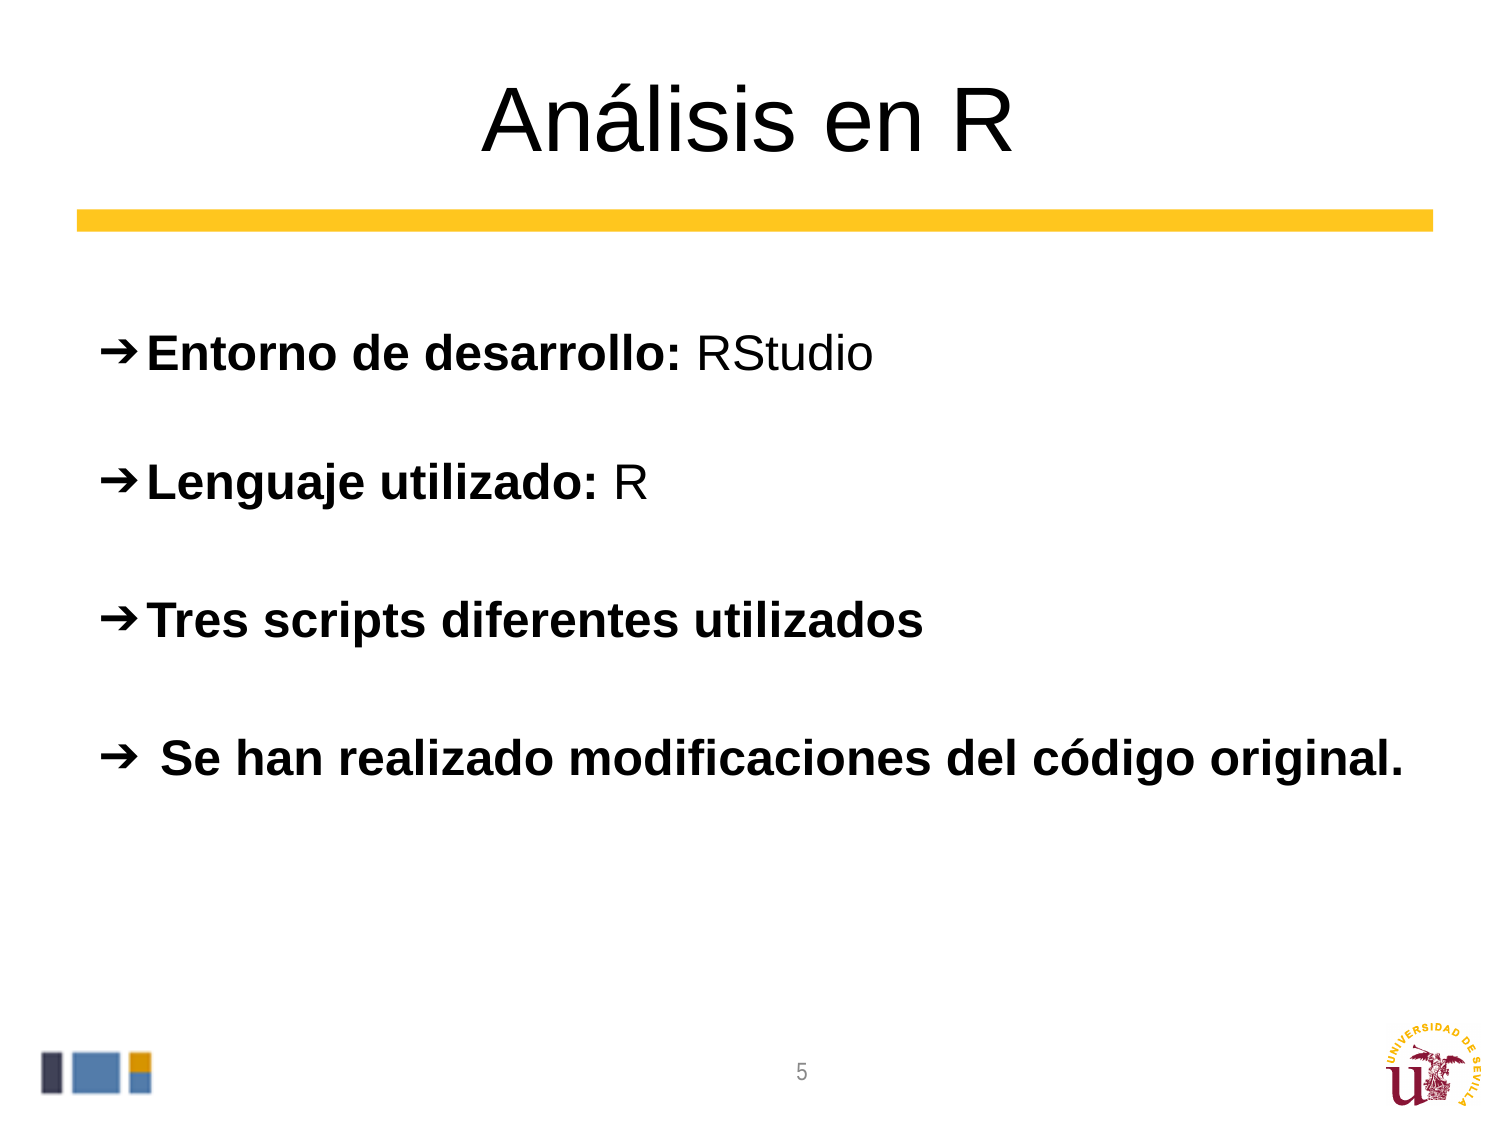

# Análisis en R
Entorno de desarrollo: RStudio
Lenguaje utilizado: R
Tres scripts diferentes utilizados
 Se han realizado modificaciones del código original.

5